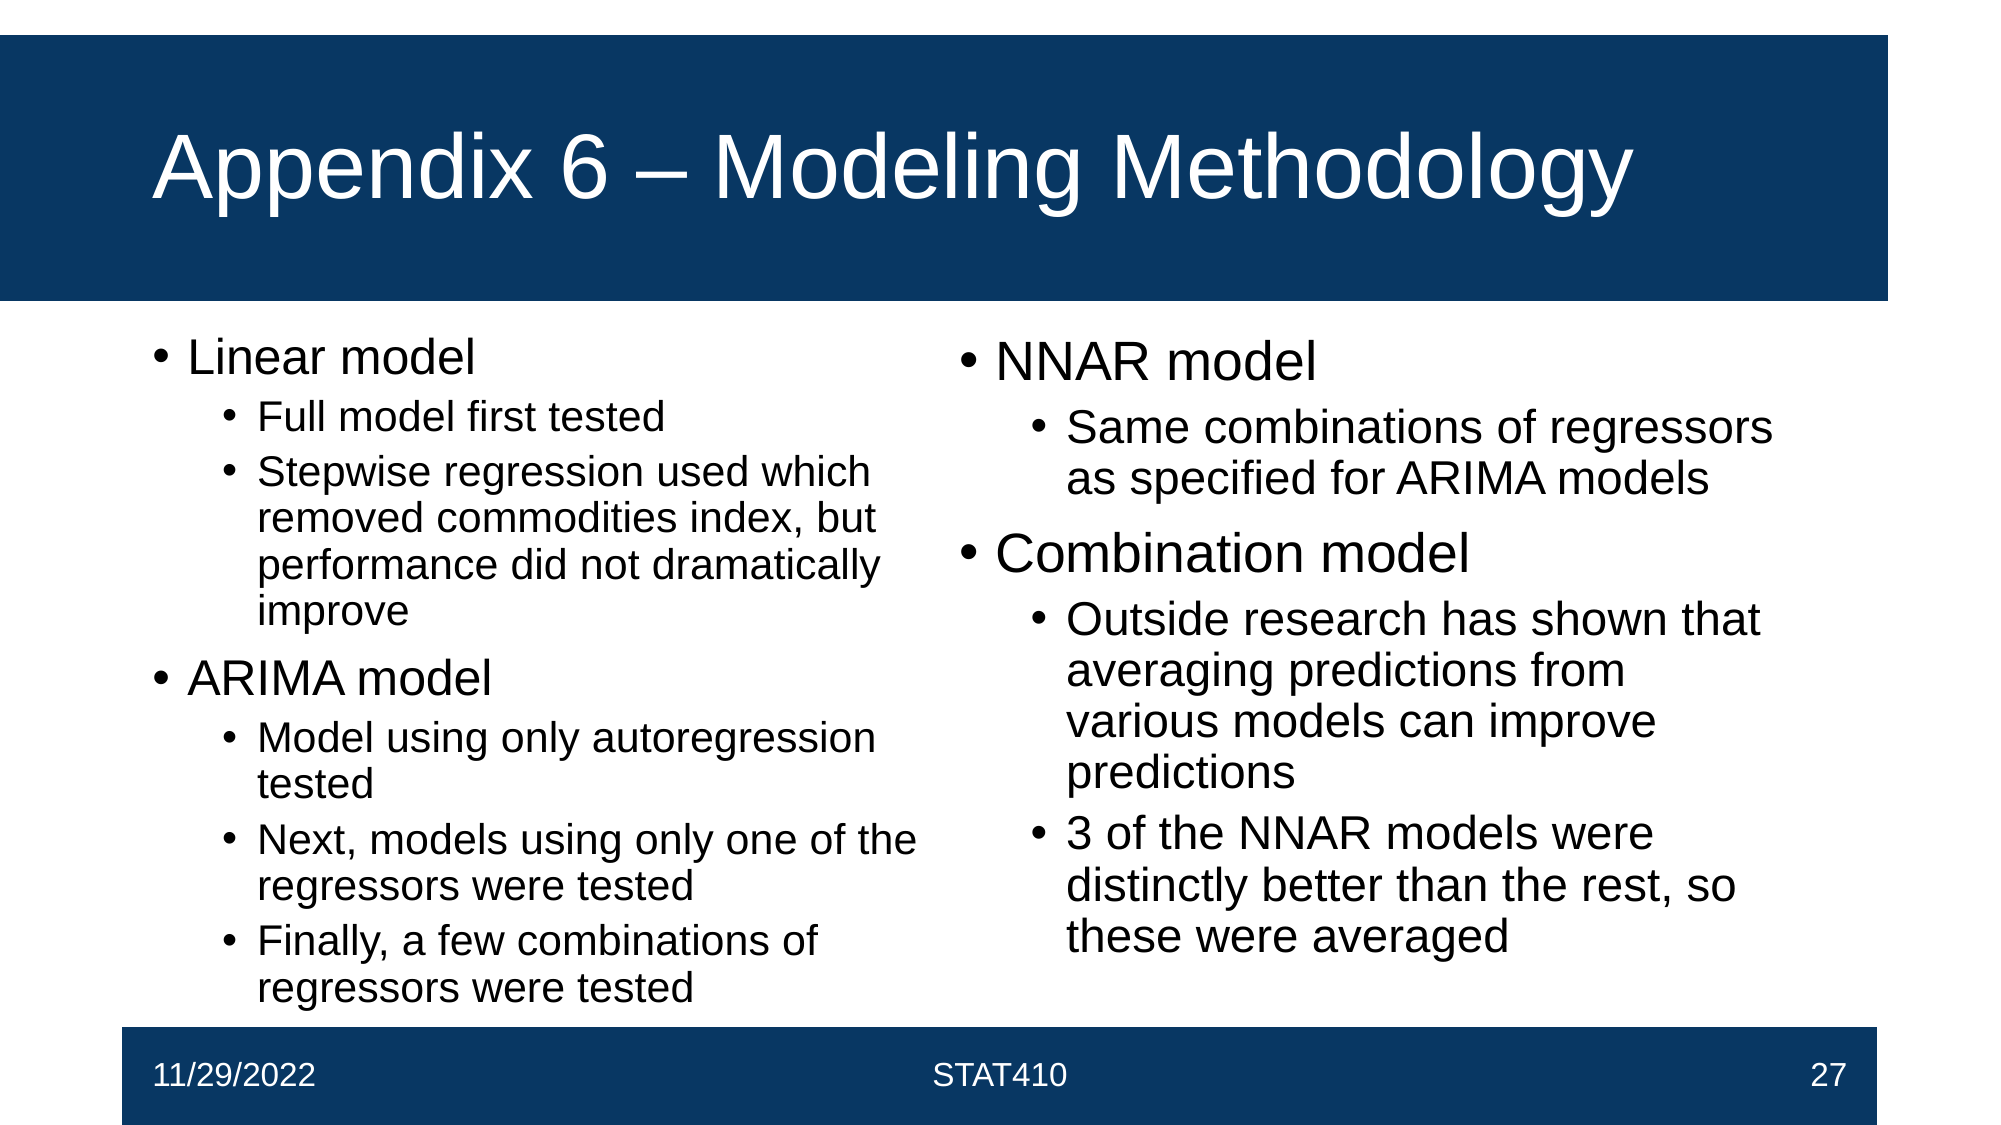

# Appendix 6 – Modeling Methodology
Linear model
Full model first tested
Stepwise regression used which removed commodities index, but performance did not dramatically improve
ARIMA model
Model using only autoregression tested
Next, models using only one of the regressors were tested
Finally, a few combinations of regressors were tested
NNAR model
Same combinations of regressors as specified for ARIMA models
Combination model
Outside research has shown that averaging predictions from various models can improve predictions
3 of the NNAR models were distinctly better than the rest, so these were averaged
11/29/2022
STAT410
27